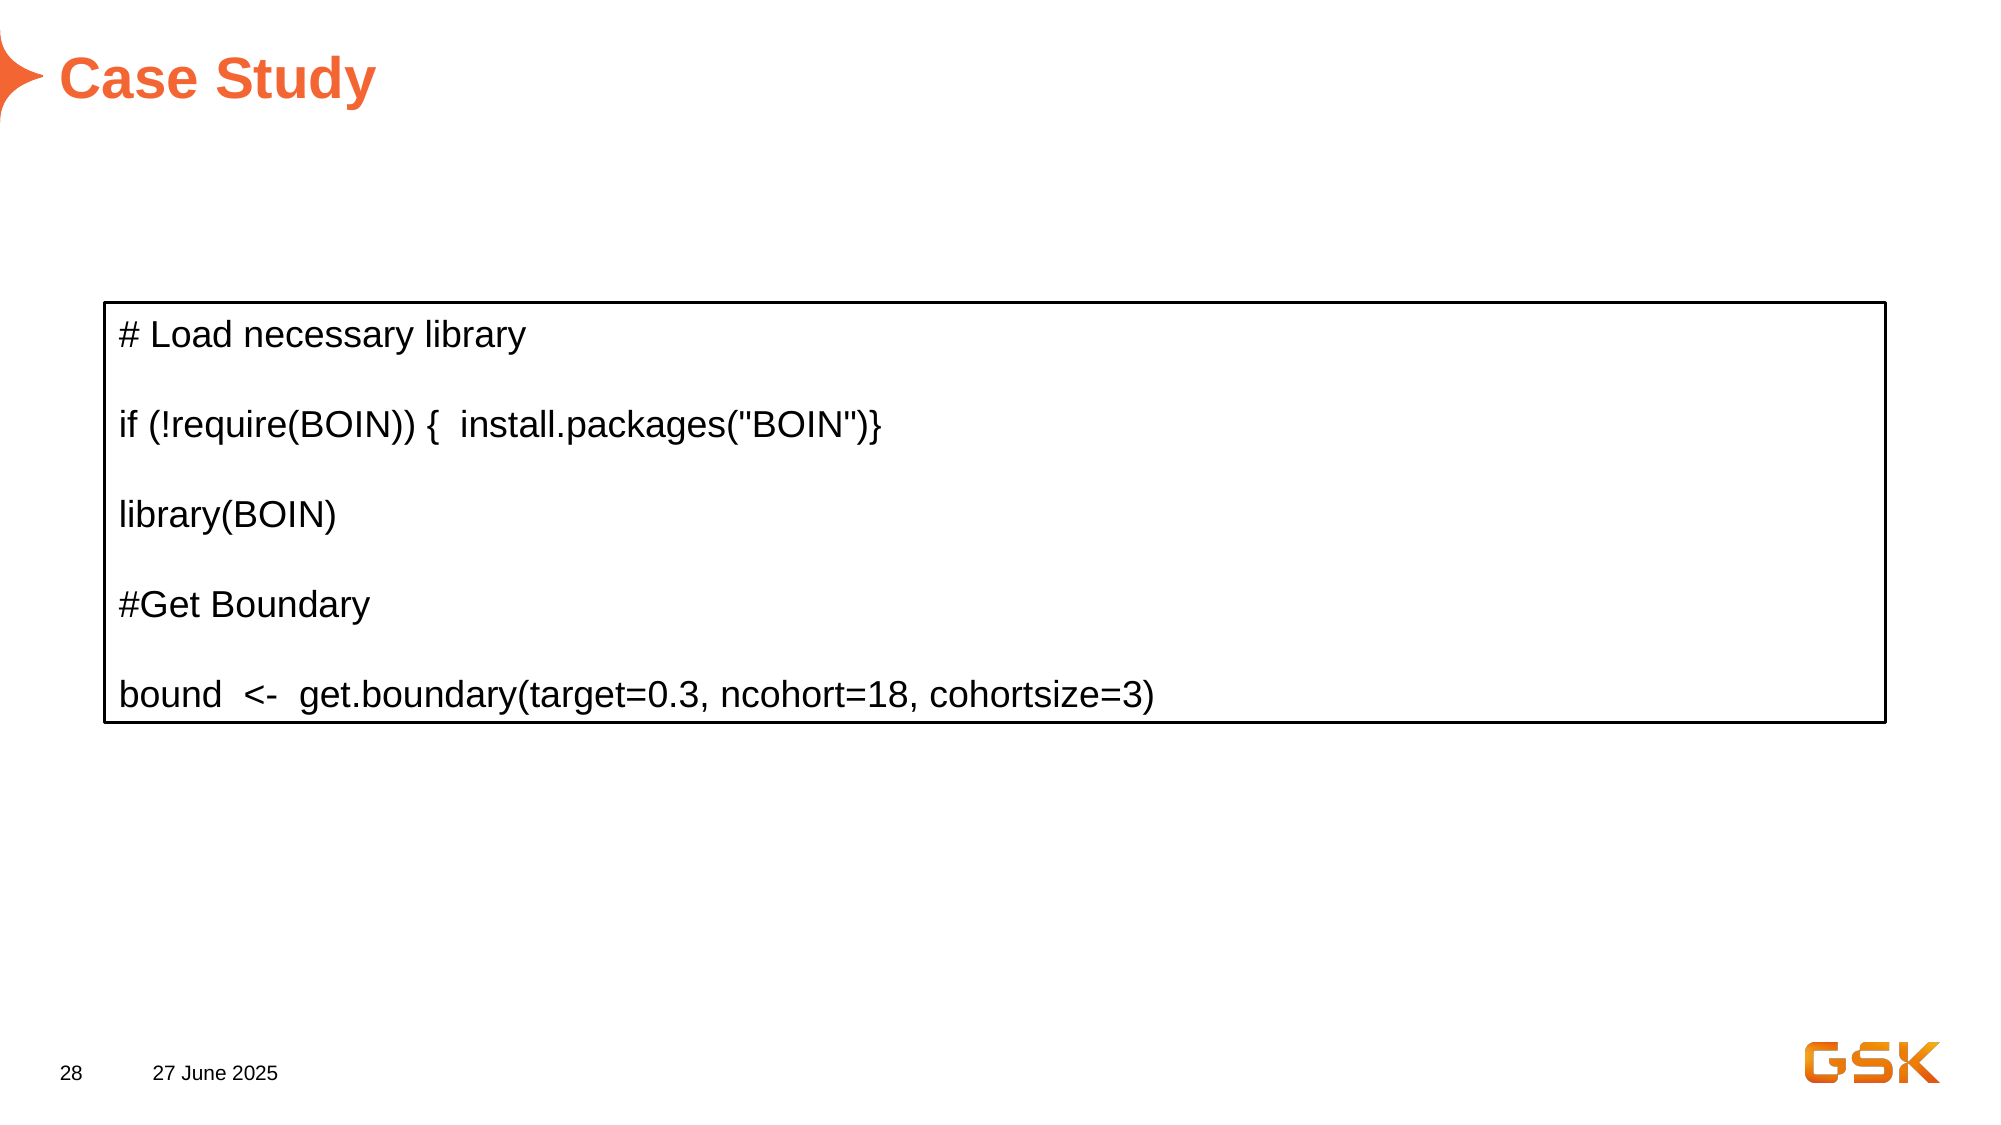

# Case Study
# Load necessary library

if (!require(BOIN)) {  install.packages("BOIN")}

library(BOIN)

#Get Boundary

bound  <-  get.boundary(target=0.3, ncohort=18, cohortsize=3)
28
27 June 2025